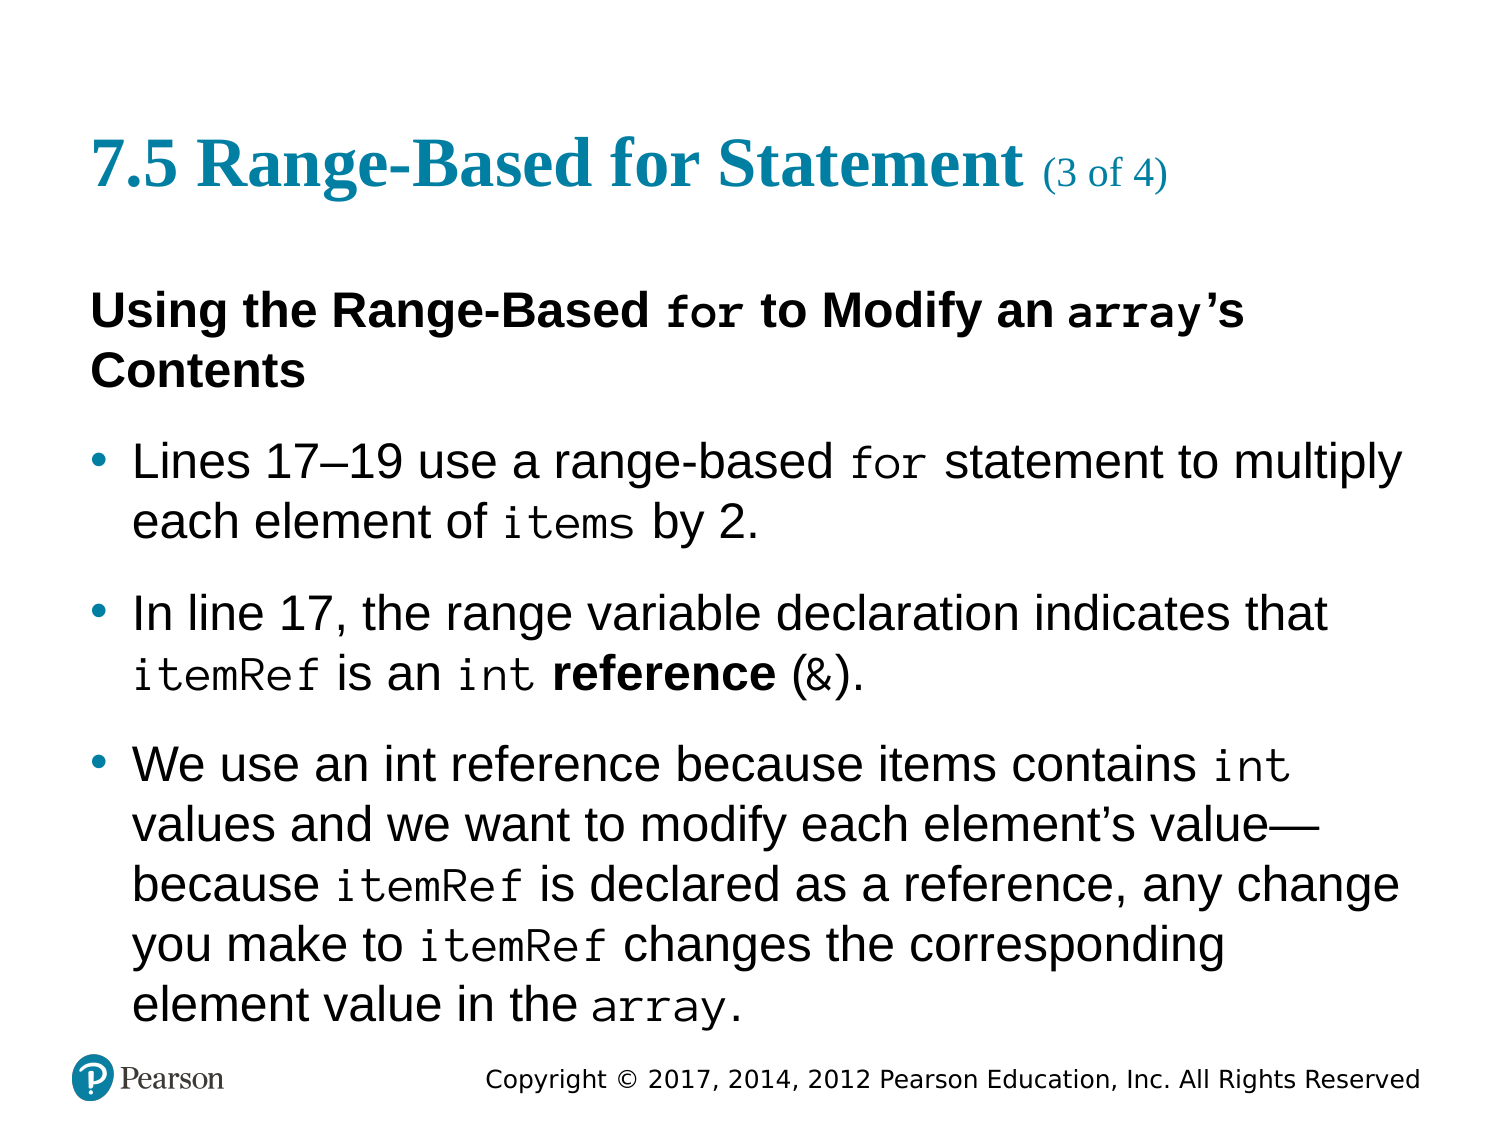

# 7.5 Range-Based for Statement (3 of 4)
Using the Range-Based for to Modify an array’s Contents
Lines 17–19 use a range-based for statement to multiply each element of items by 2.
In line 17, the range variable declaration indicates that itemRef is an int reference (&).
We use an int reference because items contains int values and we want to modify each element’s value—because itemRef is declared as a reference, any change you make to itemRef changes the corresponding element value in the array.